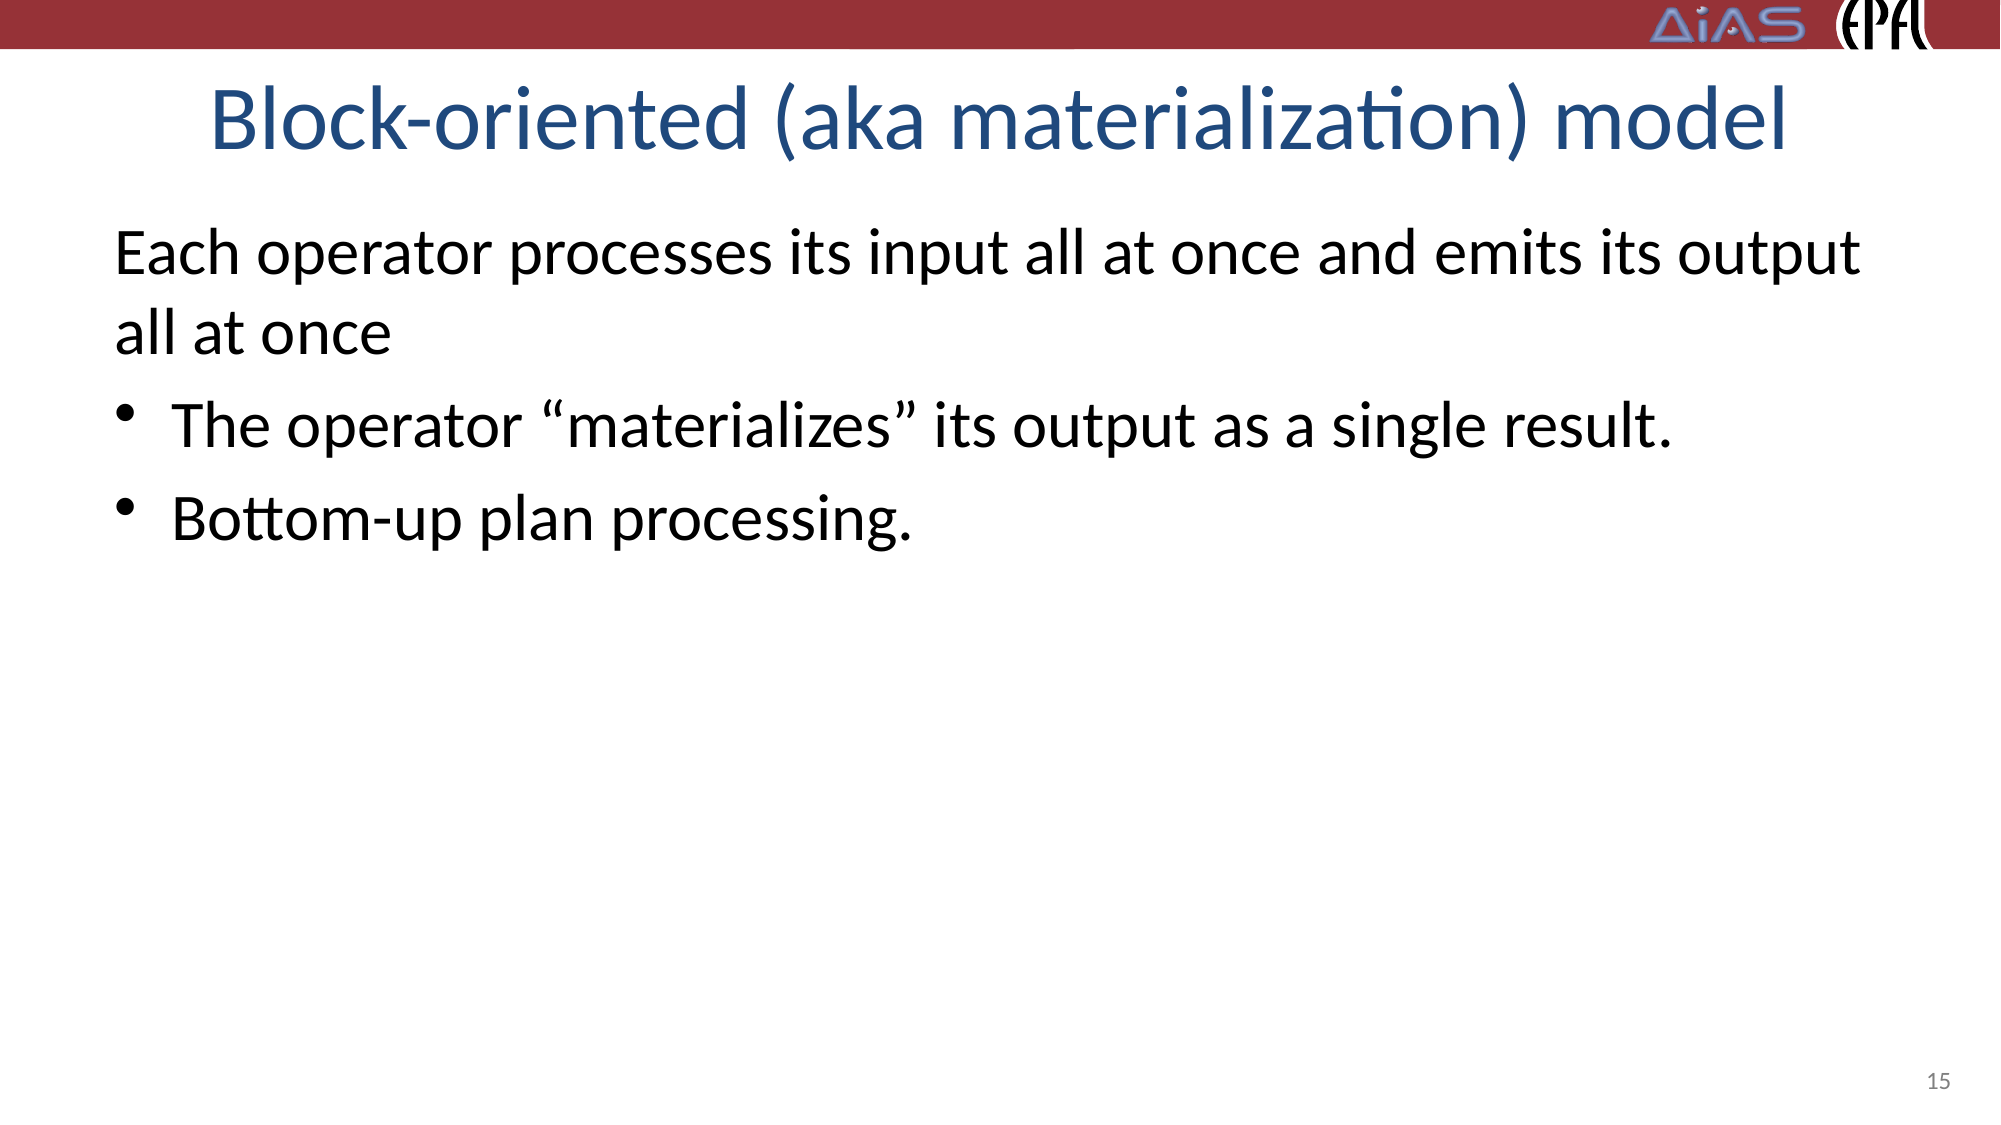

# Block-oriented (aka materialization) model
Each operator processes its input all at once and emits its output all at once
The operator “materializes” its output as a single result.
Bottom-up plan processing.

15